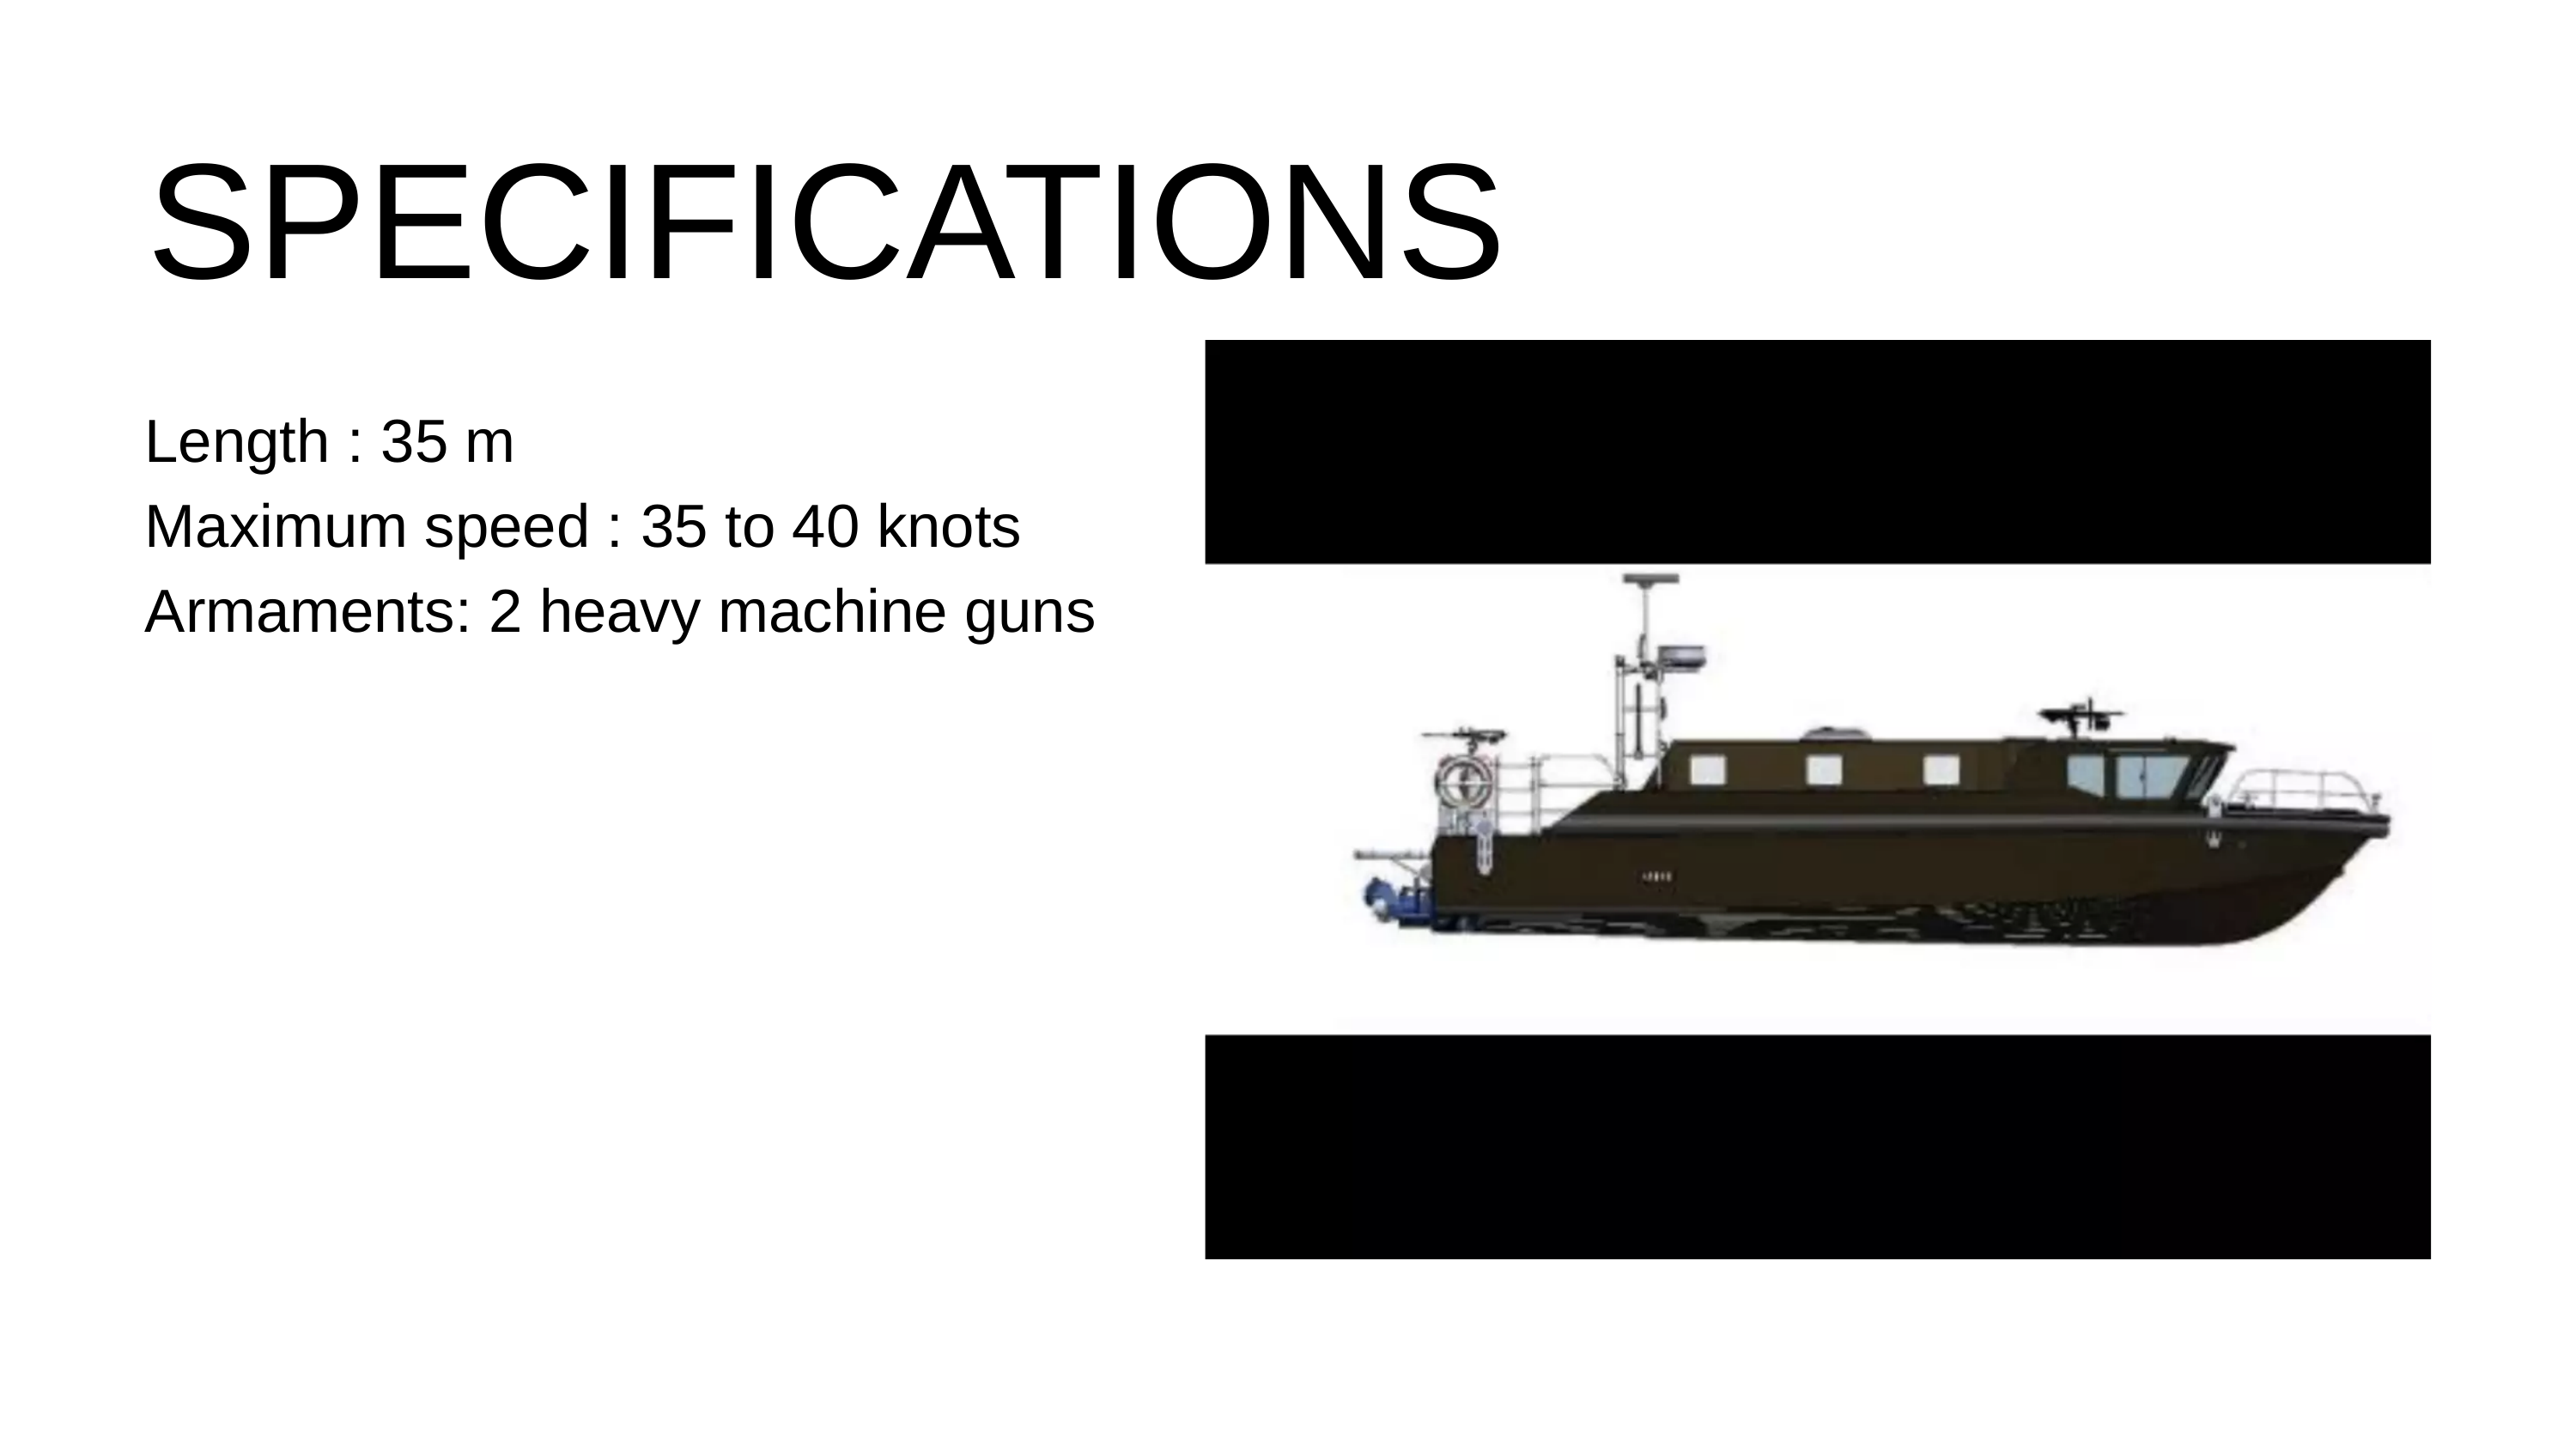

SPECIFICATIONS

Length : 35 m
Maximum speed : 35 to 40 knots
Armaments: 2 heavy machine guns